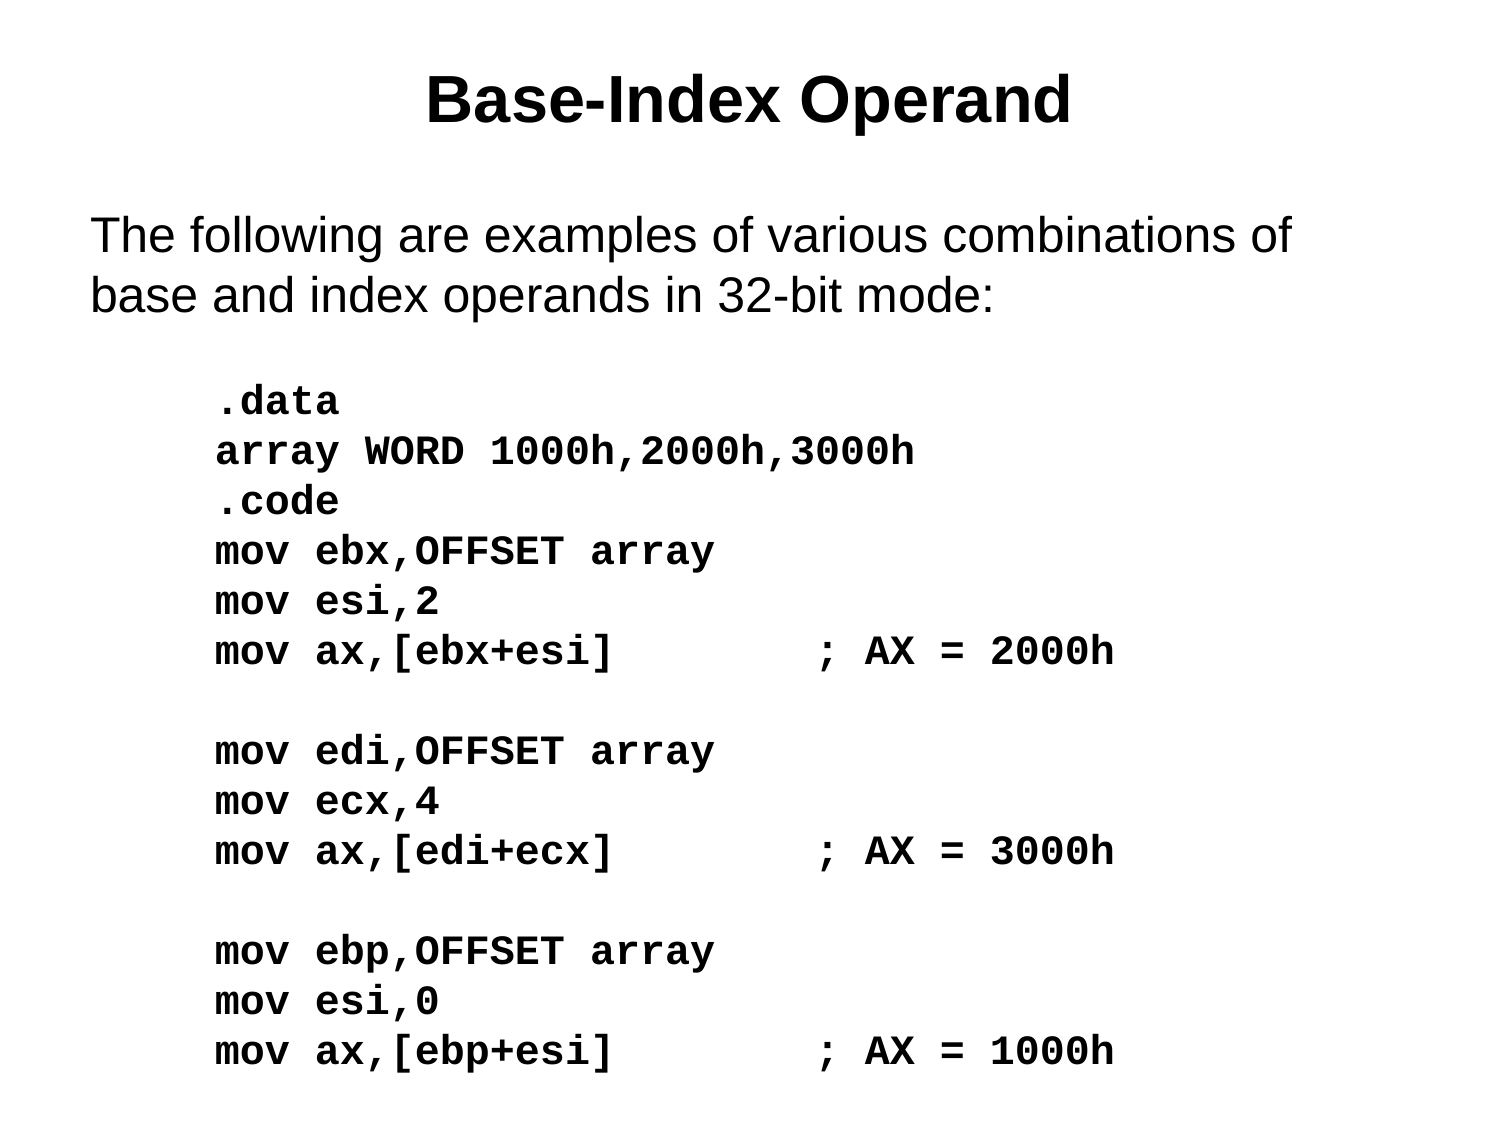

# Base-Index Operand
The following are examples of various combinations of base and index operands in 32-bit mode:
.data
array WORD 1000h,2000h,3000h
.code
mov ebx,OFFSET array
mov esi,2
mov ax,[ebx+esi] 		; AX = 2000h

mov edi,OFFSET array
mov ecx,4
mov ax,[edi+ecx] 		; AX = 3000h

mov ebp,OFFSET array
mov esi,0
mov ax,[ebp+esi] 		; AX = 1000h